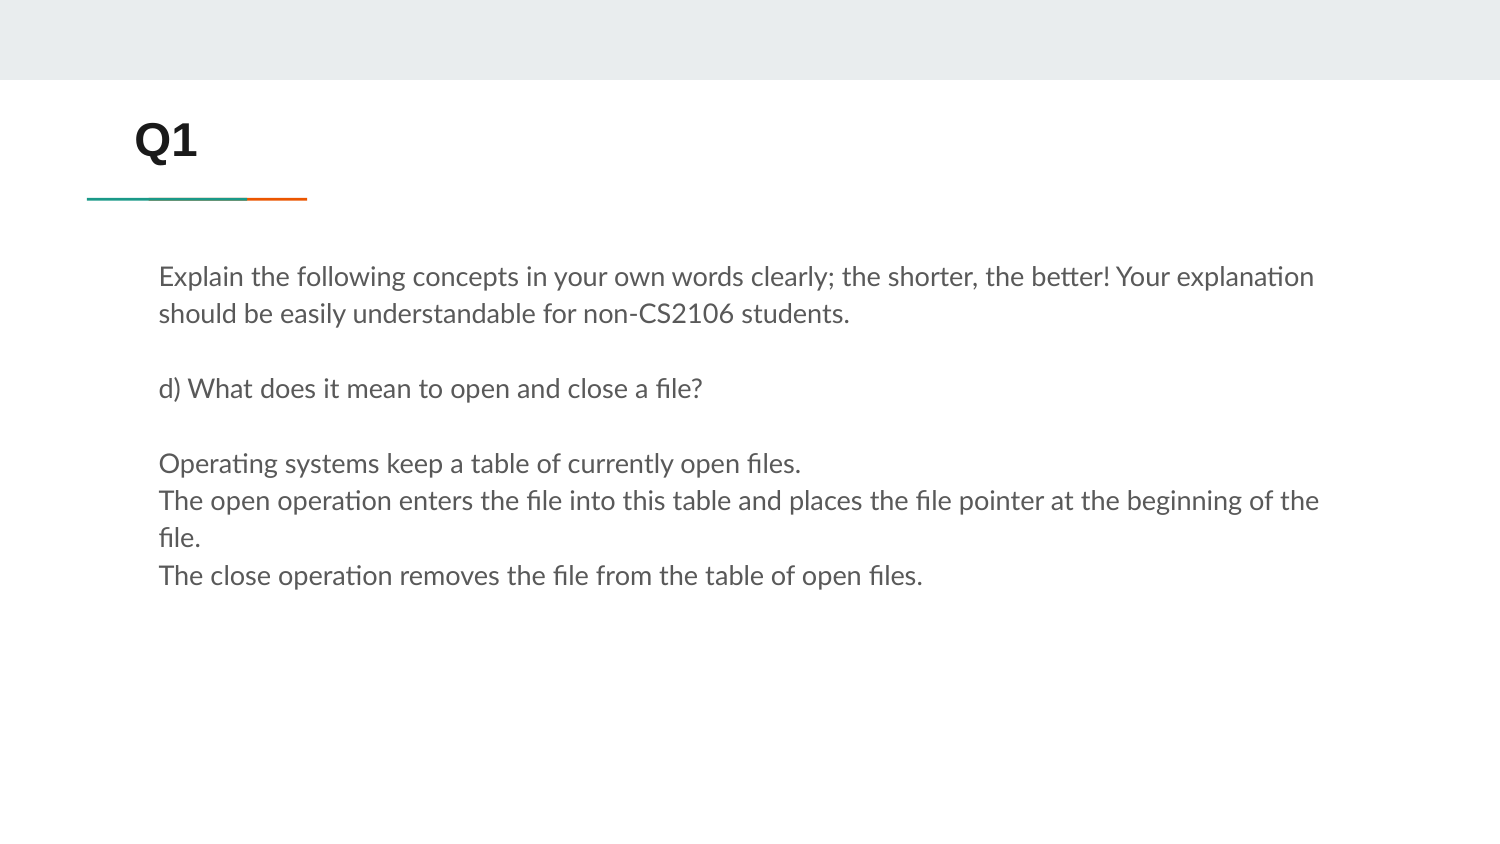

# Q1
Explain the following concepts in your own words clearly; the shorter, the better! Your explanation should be easily understandable for non-CS2106 students.

d) What does it mean to open and close a file?

Operating systems keep a table of currently open files.
The open operation enters the file into this table and places the file pointer at the beginning of the file.
The close operation removes the file from the table of open files.